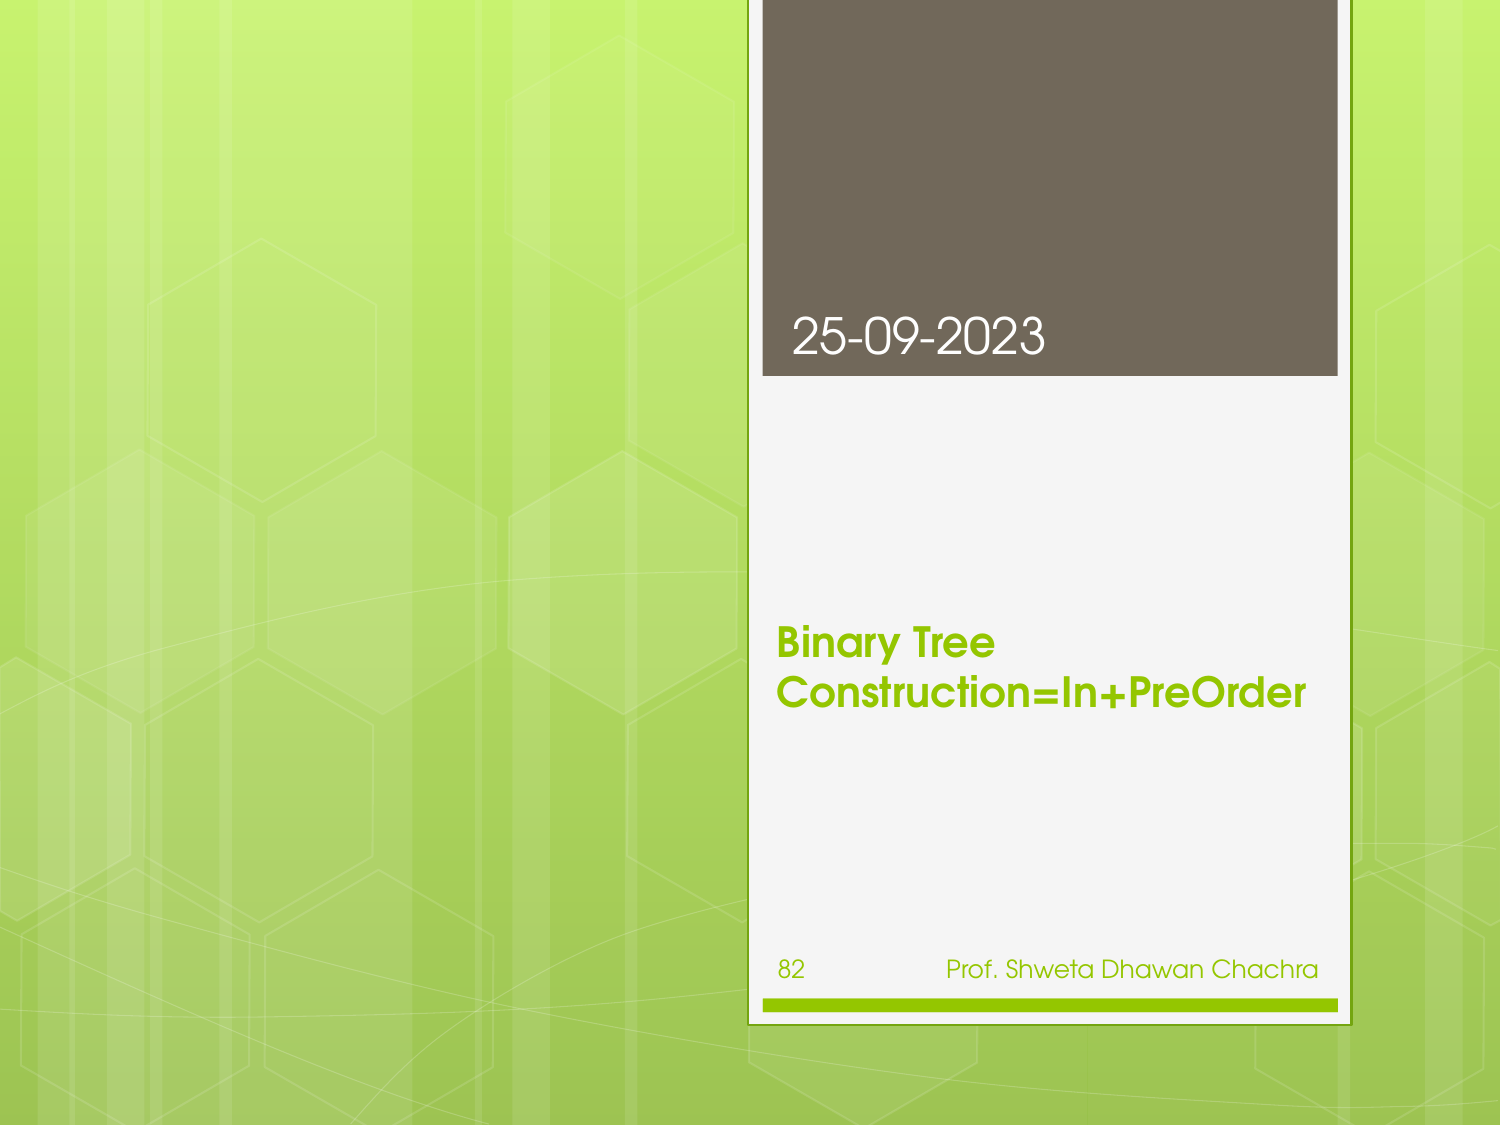

25-09-2023
# Binary Tree Construction=In+PreOrder

82
Prof. Shweta Dhawan Chachra